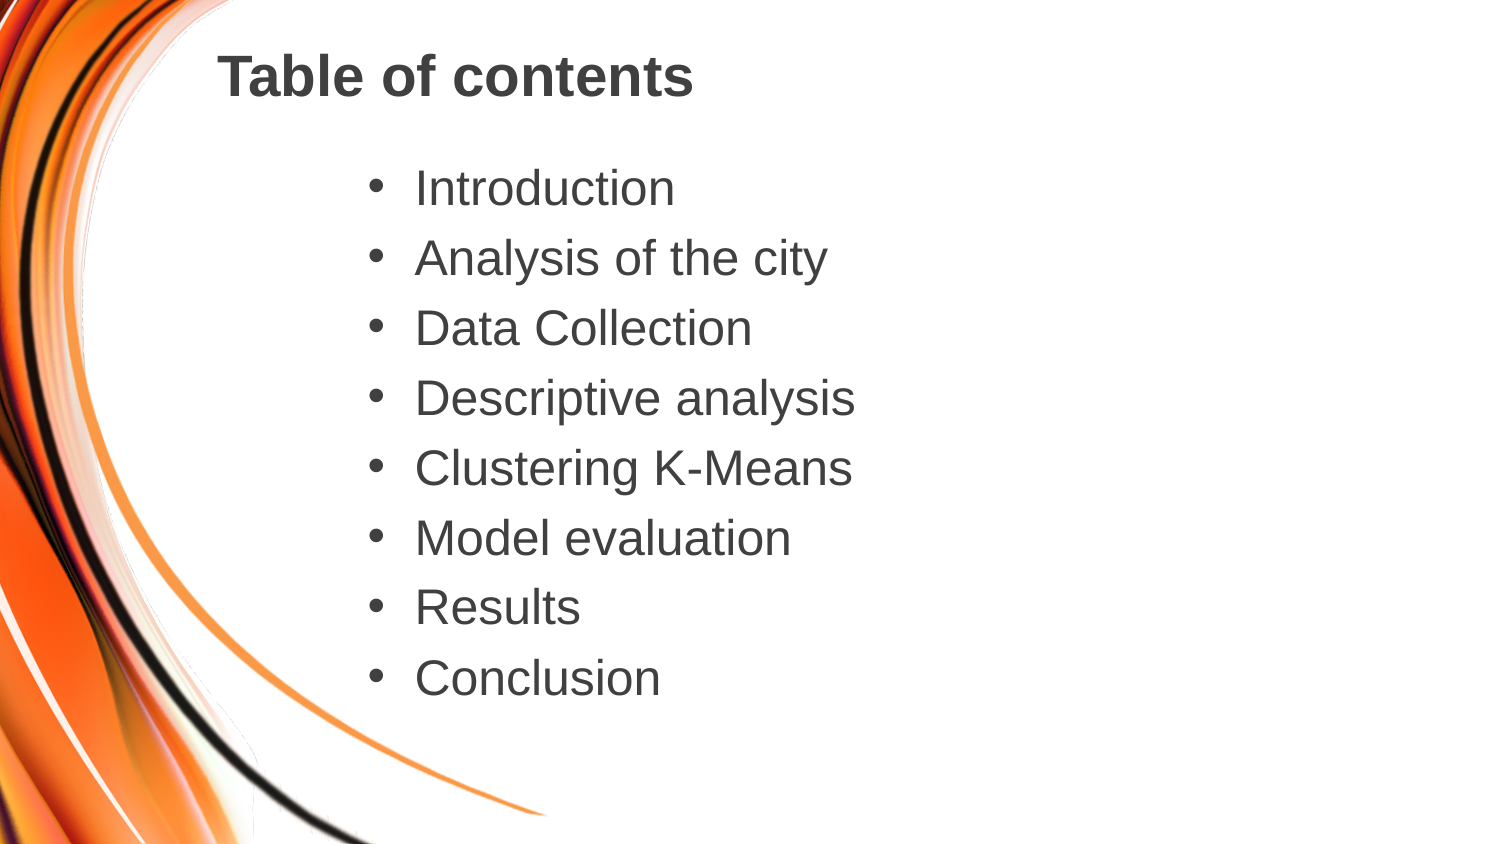

# Table of contents
Introduction
Analysis of the city
Data Collection
Descriptive analysis
Clustering K-Means
Model evaluation
Results
Conclusion